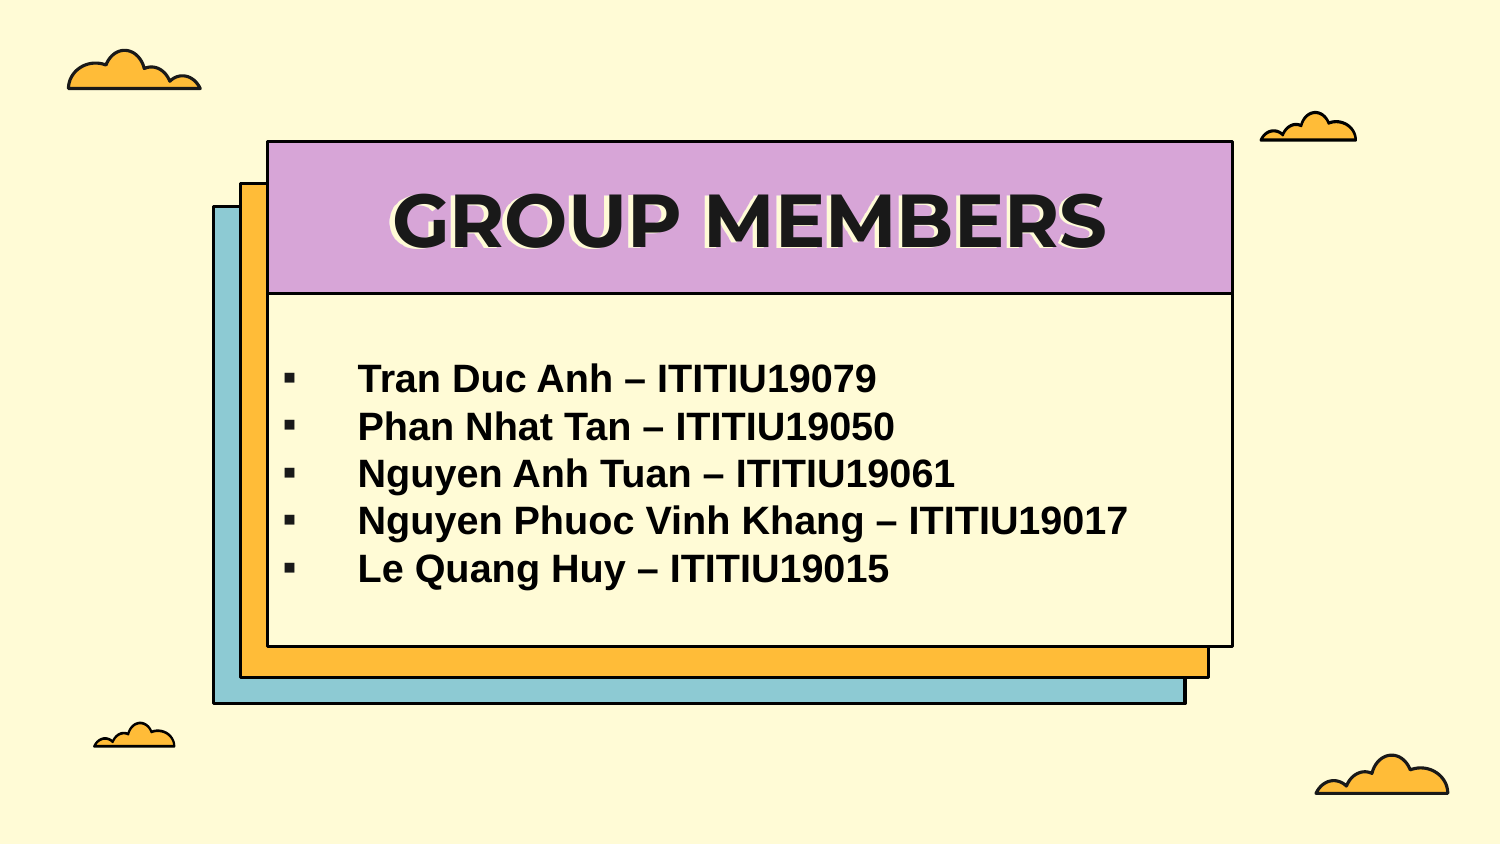

# GROUP MEMBERS
Tran Duc Anh – ITITIU19079
Phan Nhat Tan – ITITIU19050
Nguyen Anh Tuan – ITITIU19061
Nguyen Phuoc Vinh Khang – ITITIU19017
Le Quang Huy – ITITIU19015